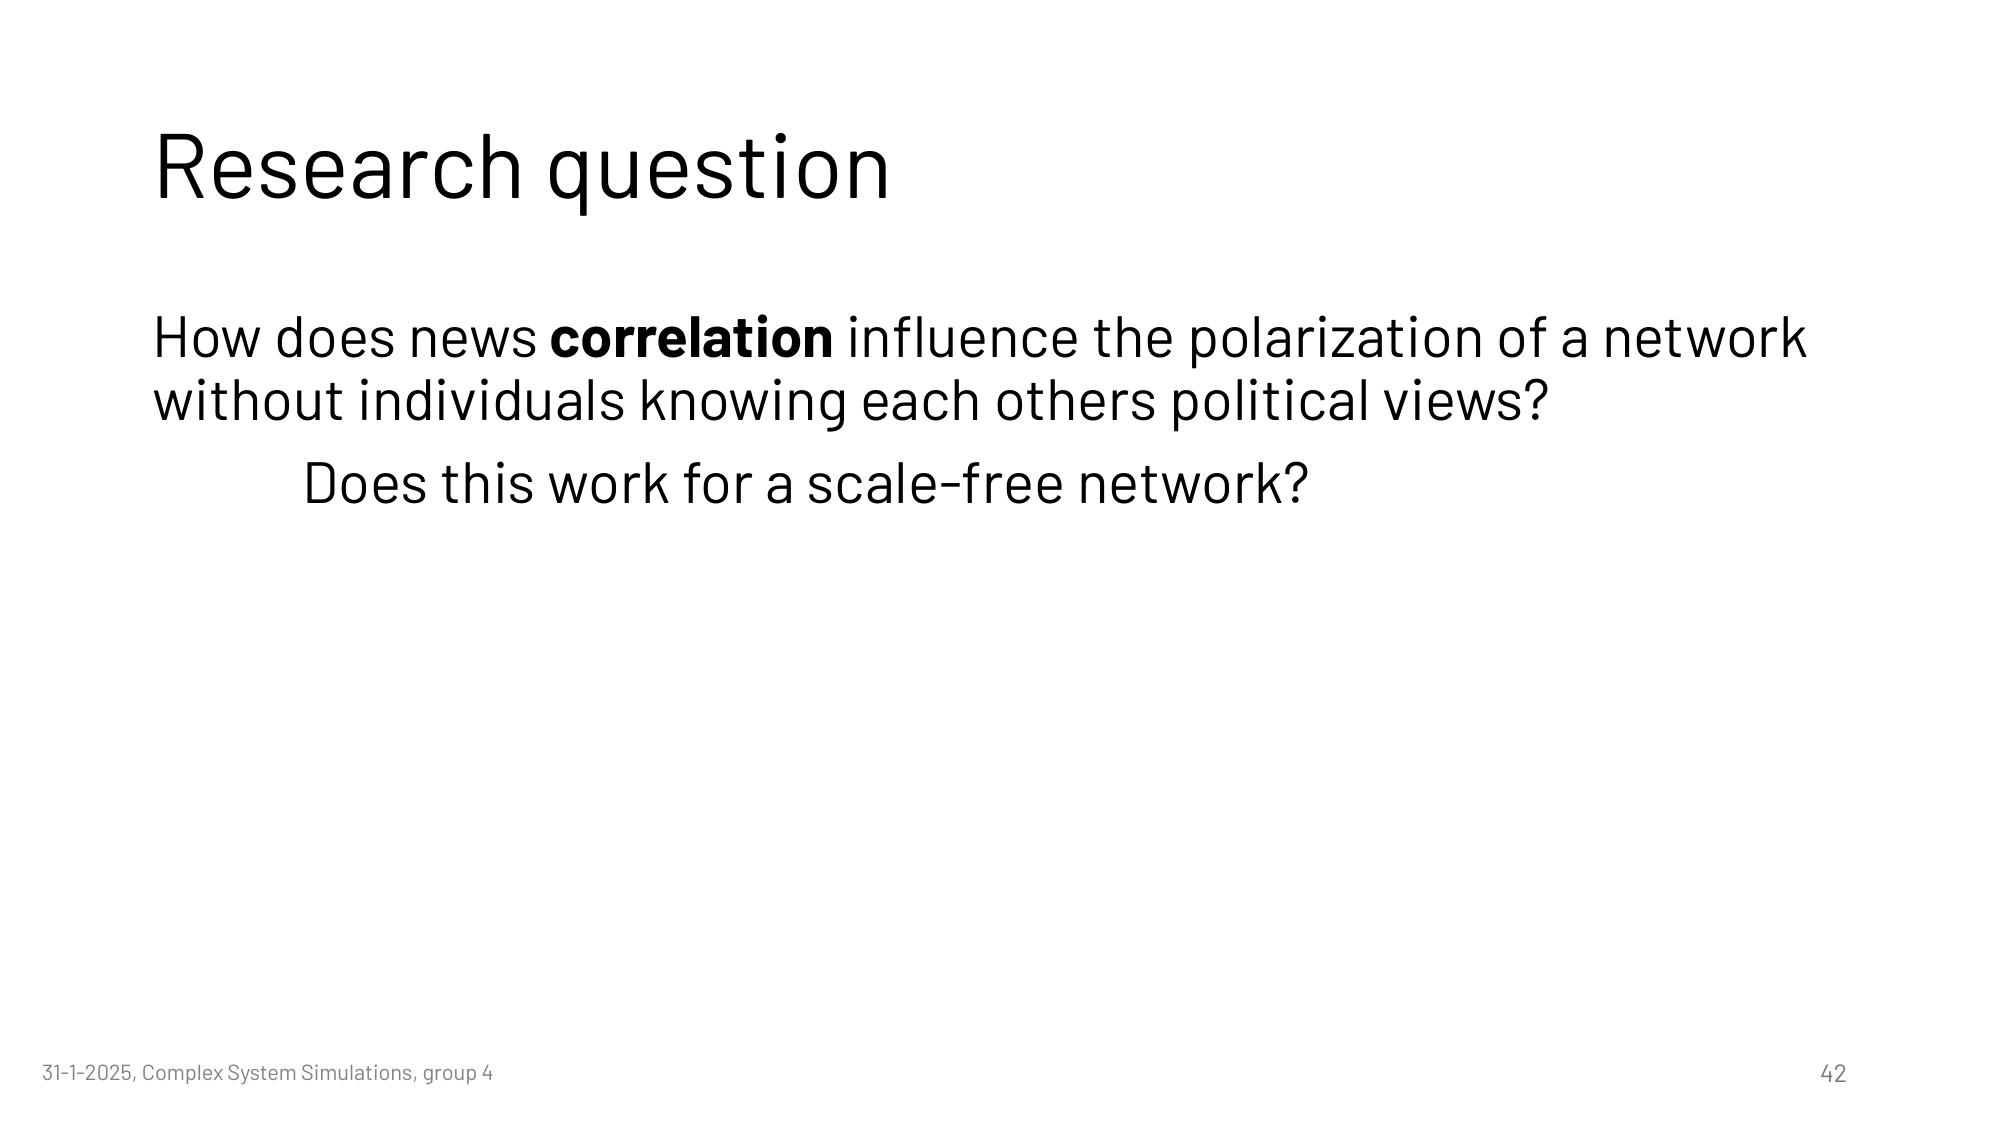

# Research question
How does news correlation influence the polarization of a network without individuals knowing each others political views?
	Does this work for a scale-free network?
42
31-1-2025, Complex System Simulations, group 4